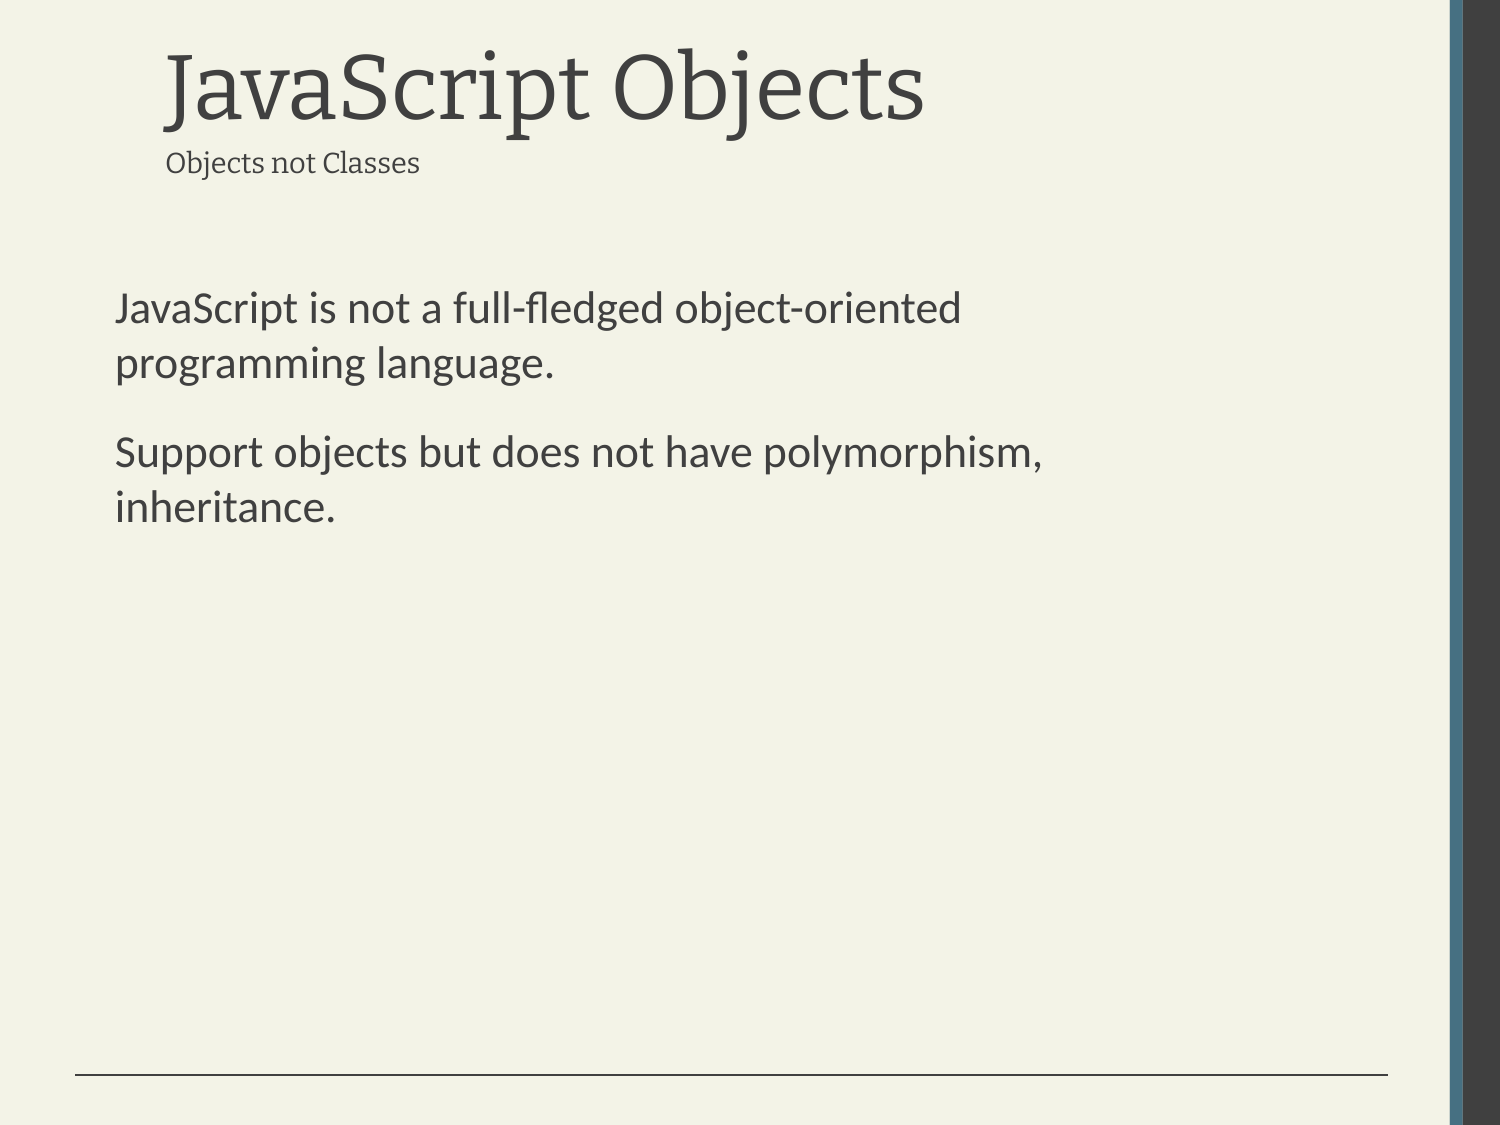

# JavaScript Objects
Objects not Classes
JavaScript is not a full-fledged object-oriented programming language.
Support objects but does not have polymorphism, inheritance.